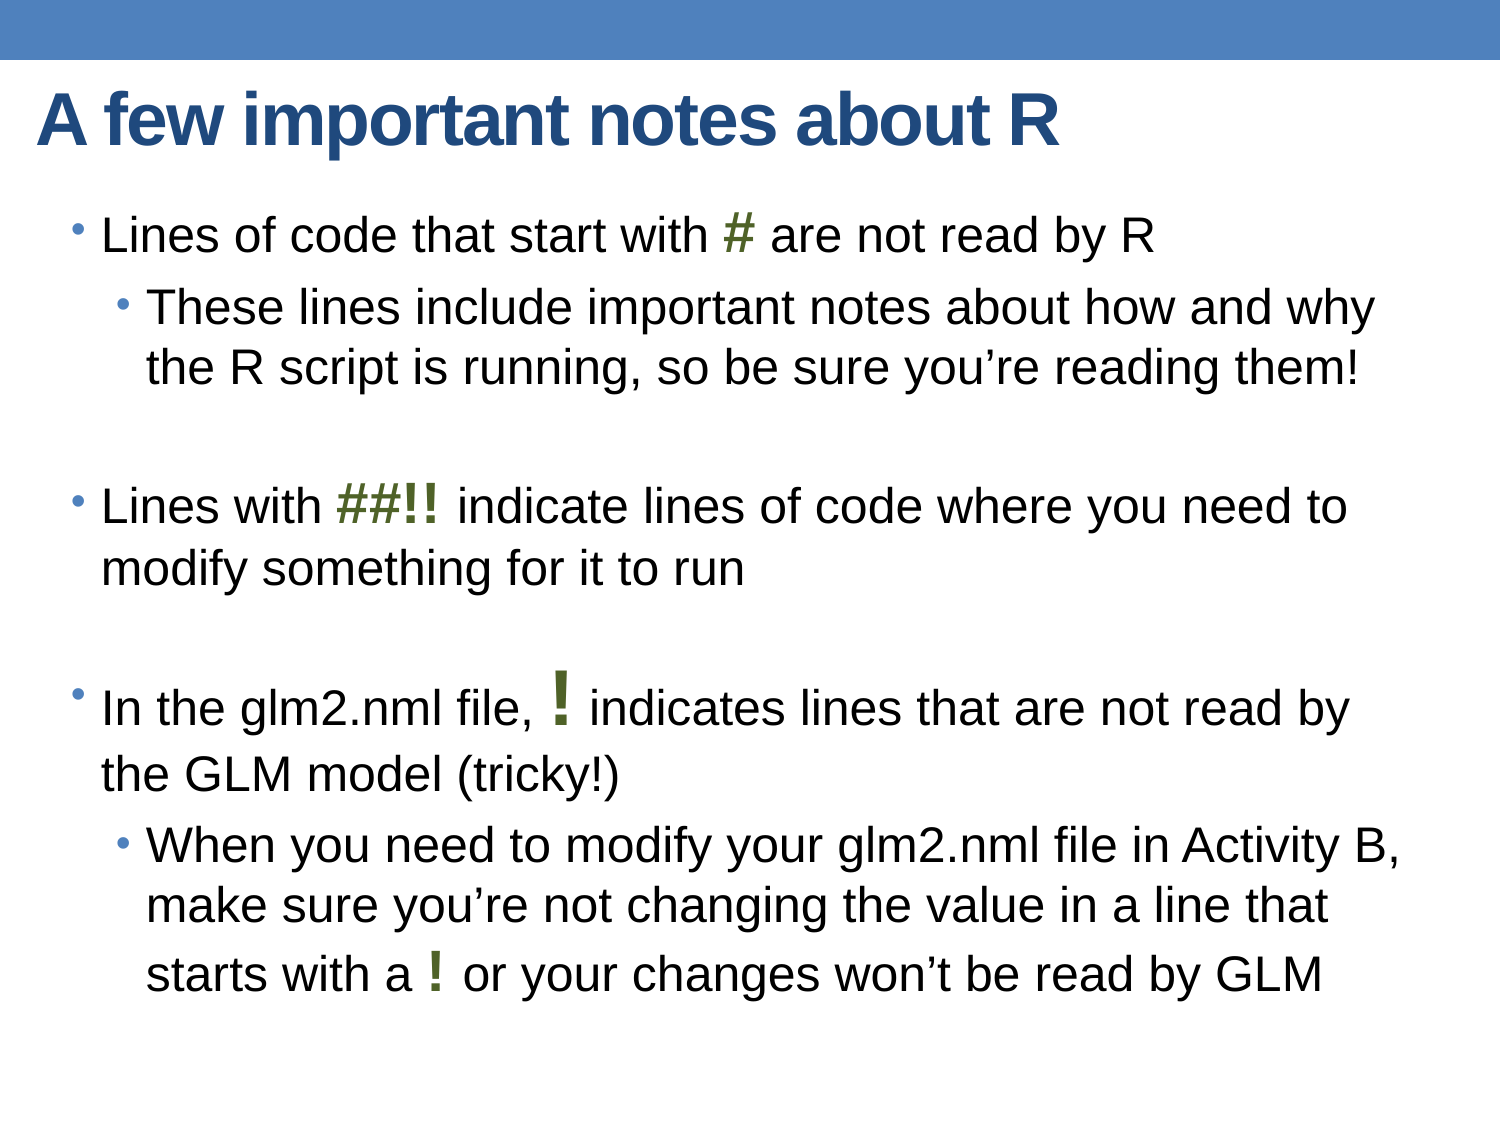

A few important notes about R
Lines of code that start with # are not read by R
These lines include important notes about how and why the R script is running, so be sure you’re reading them!

Lines with ##!! indicate lines of code where you need to modify something for it to run

In the glm2.nml file, ! indicates lines that are not read by the GLM model (tricky!)
When you need to modify your glm2.nml file in Activity B, make sure you’re not changing the value in a line that starts with a ! or your changes won’t be read by GLM